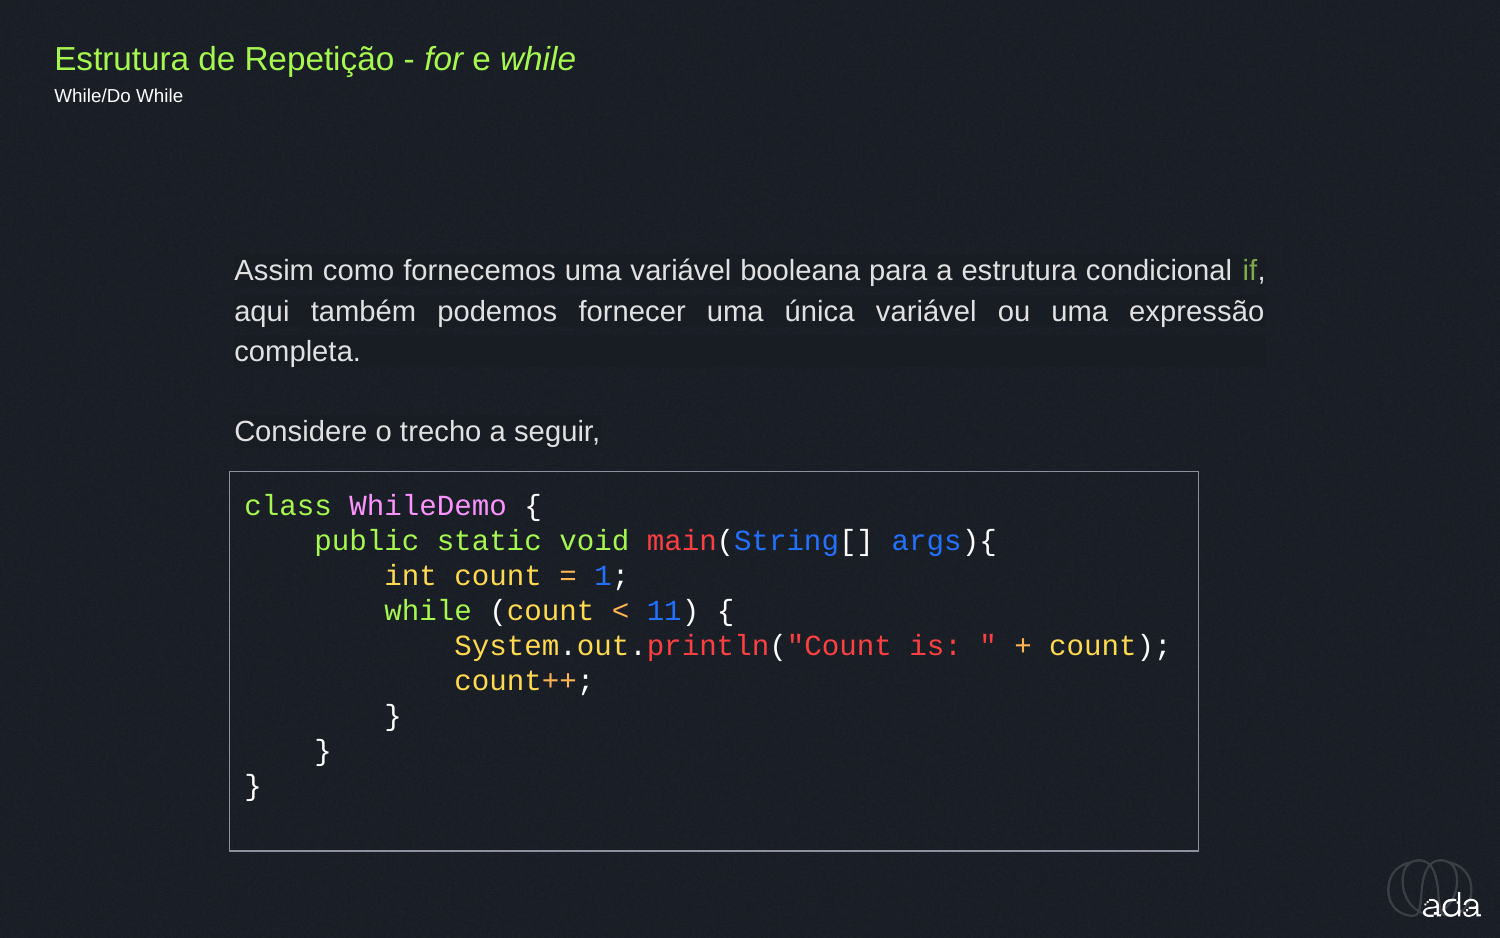

Estrutura de Repetição - for e while
While/Do While
Assim como fornecemos uma variável booleana para a estrutura condicional if, aqui também podemos fornecer uma única variável ou uma expressão completa.
Considere o trecho a seguir,
class WhileDemo {
    public static void main(String[] args){
        int count = 1;
        while (count < 11) {
            System.out.println("Count is: " + count);
            count++;
        }
    }
}